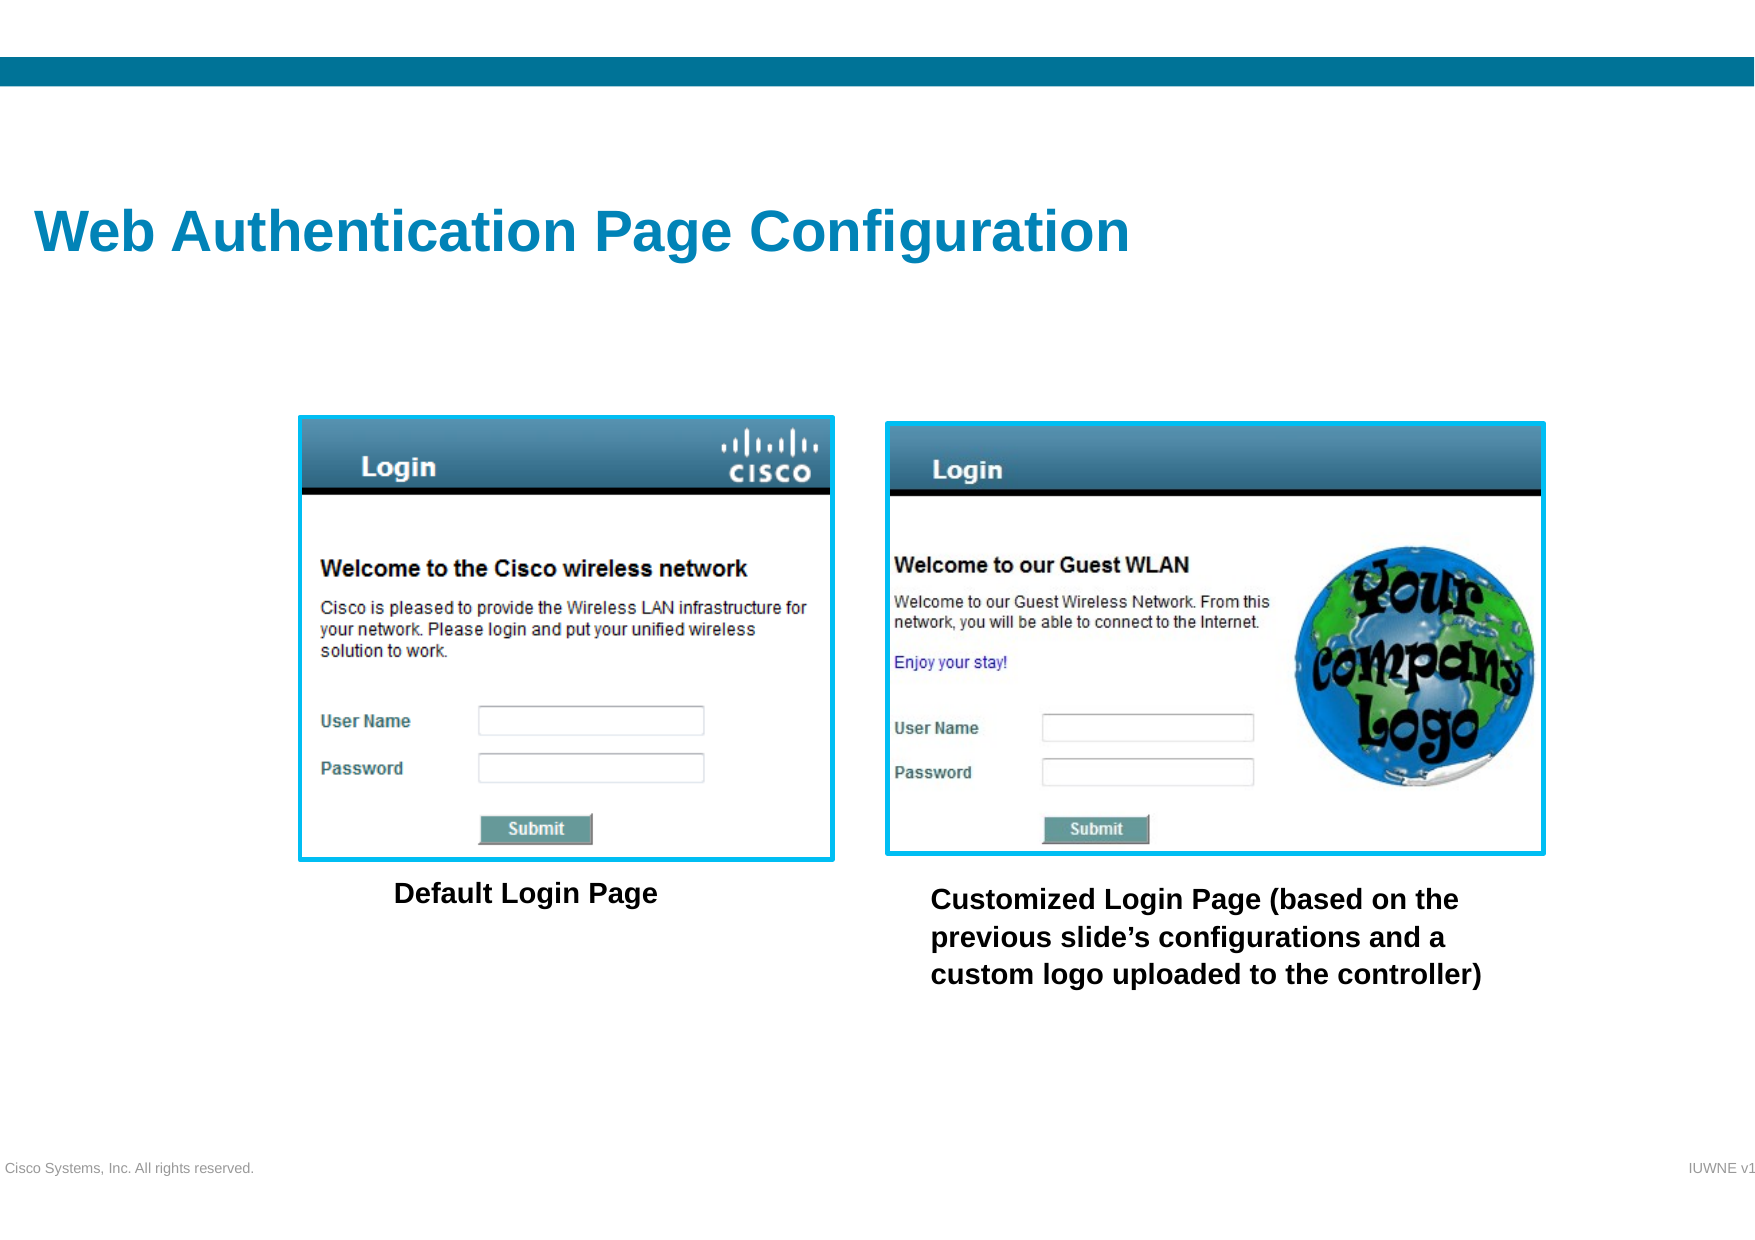

# Web Authentication Page Configuration

Default Login Page
Customized Login Page (based on the previous slide’s configurations and a custom logo uploaded to the controller)
Cisco Systems, Inc. All rights reserved.
IUWNE v1